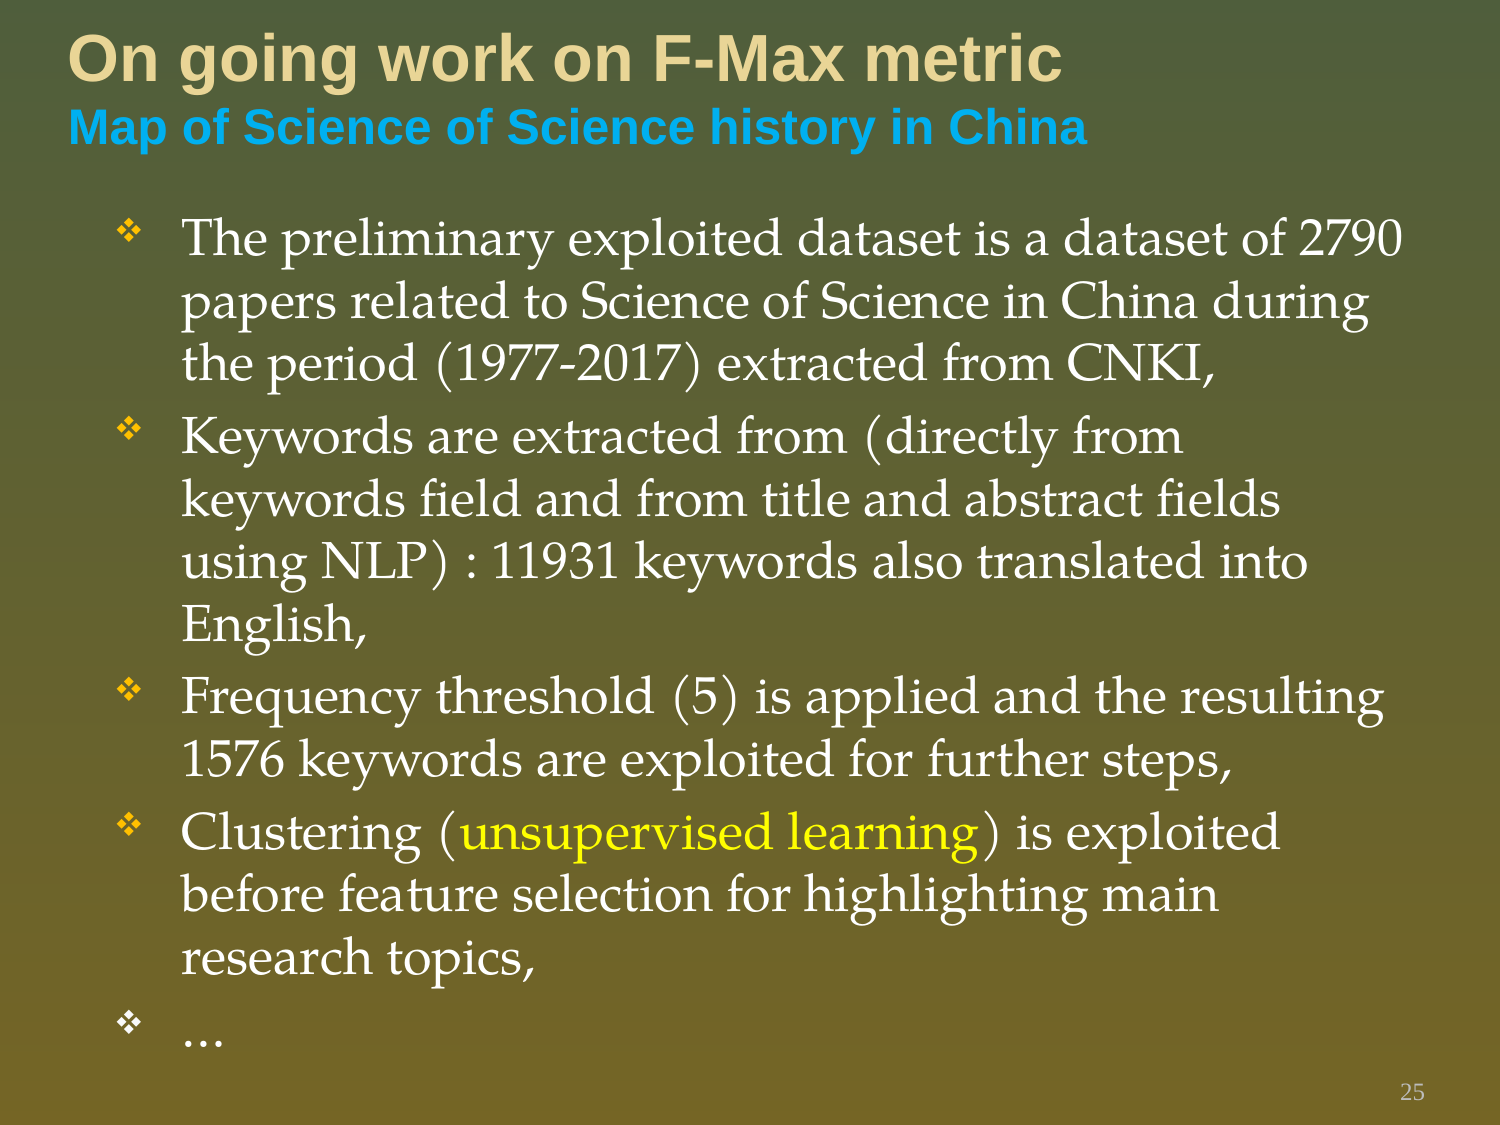

On going work on F-Max metric
Map of Science of Science history in China
The preliminary exploited dataset is a dataset of 2790 papers related to Science of Science in China during the period (1977-2017) extracted from CNKI,
Keywords are extracted from (directly from keywords field and from title and abstract fields using NLP) : 11931 keywords also translated into English,
Frequency threshold (5) is applied and the resulting 1576 keywords are exploited for further steps,
Clustering (unsupervised learning) is exploited before feature selection for highlighting main research topics,
…
25